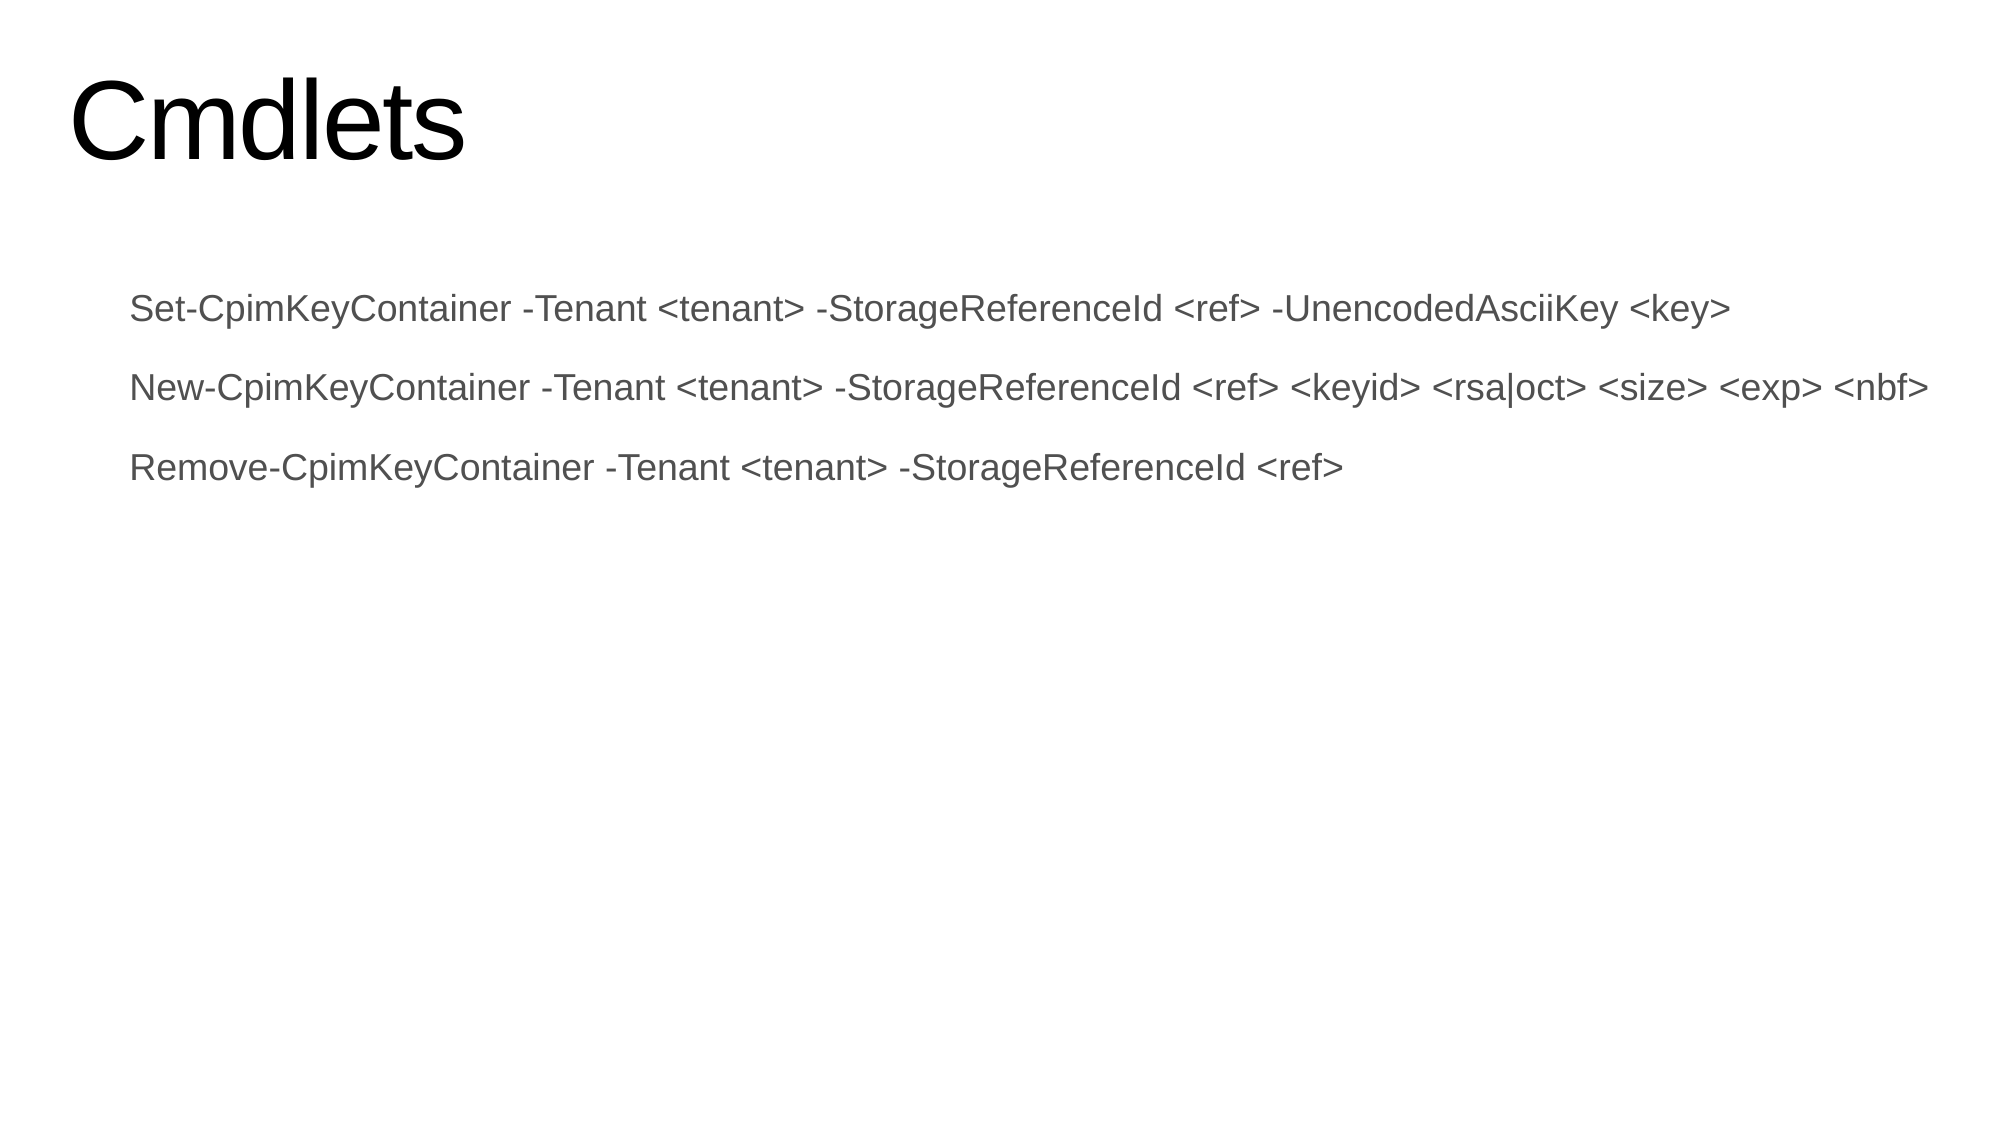

# Cmdlets

Set-CpimKeyContainer -Tenant <tenant> -StorageReferenceId <ref> -UnencodedAsciiKey <key>

New-CpimKeyContainer -Tenant <tenant> -StorageReferenceId <ref> <keyid> <rsa|oct> <size> <exp> <nbf>

Remove-CpimKeyContainer -Tenant <tenant> -StorageReferenceId <ref>